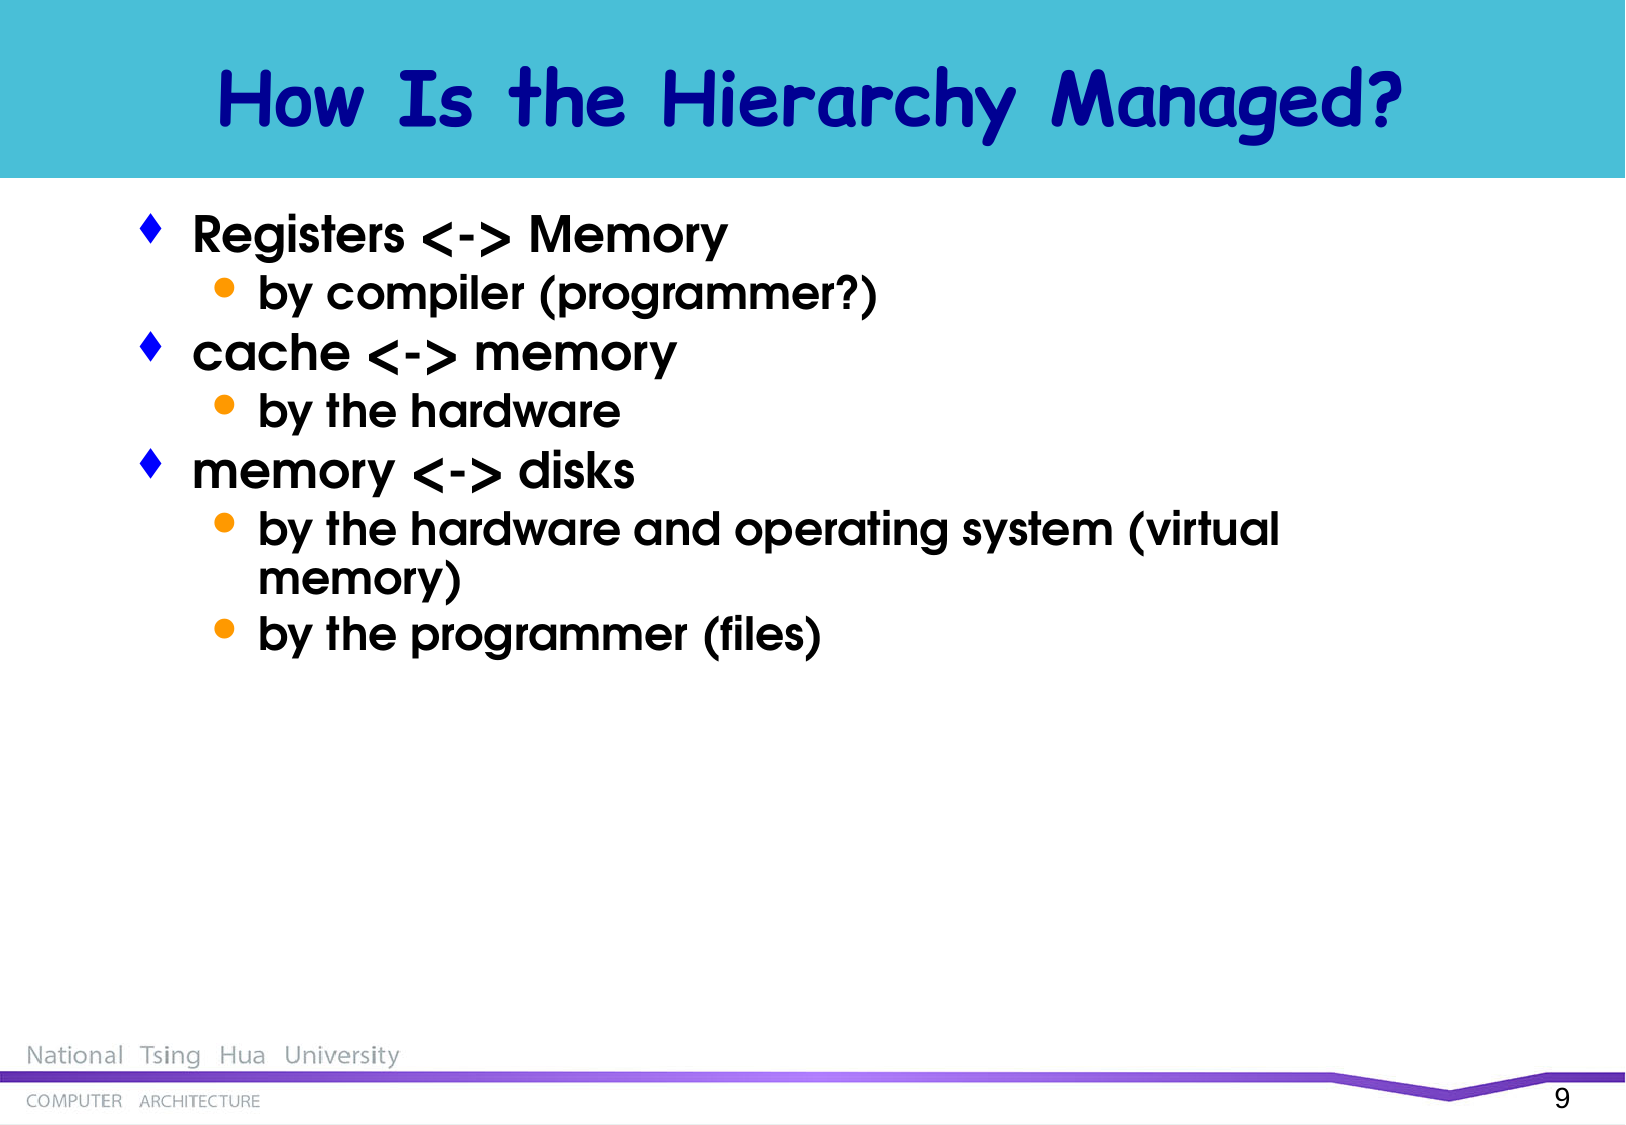

# How Is the Hierarchy Managed?
Registers <-> Memory
by compiler (programmer?)
cache <-> memory
by the hardware
memory <-> disks
by the hardware and operating system (virtual memory)
by the programmer (files)
9